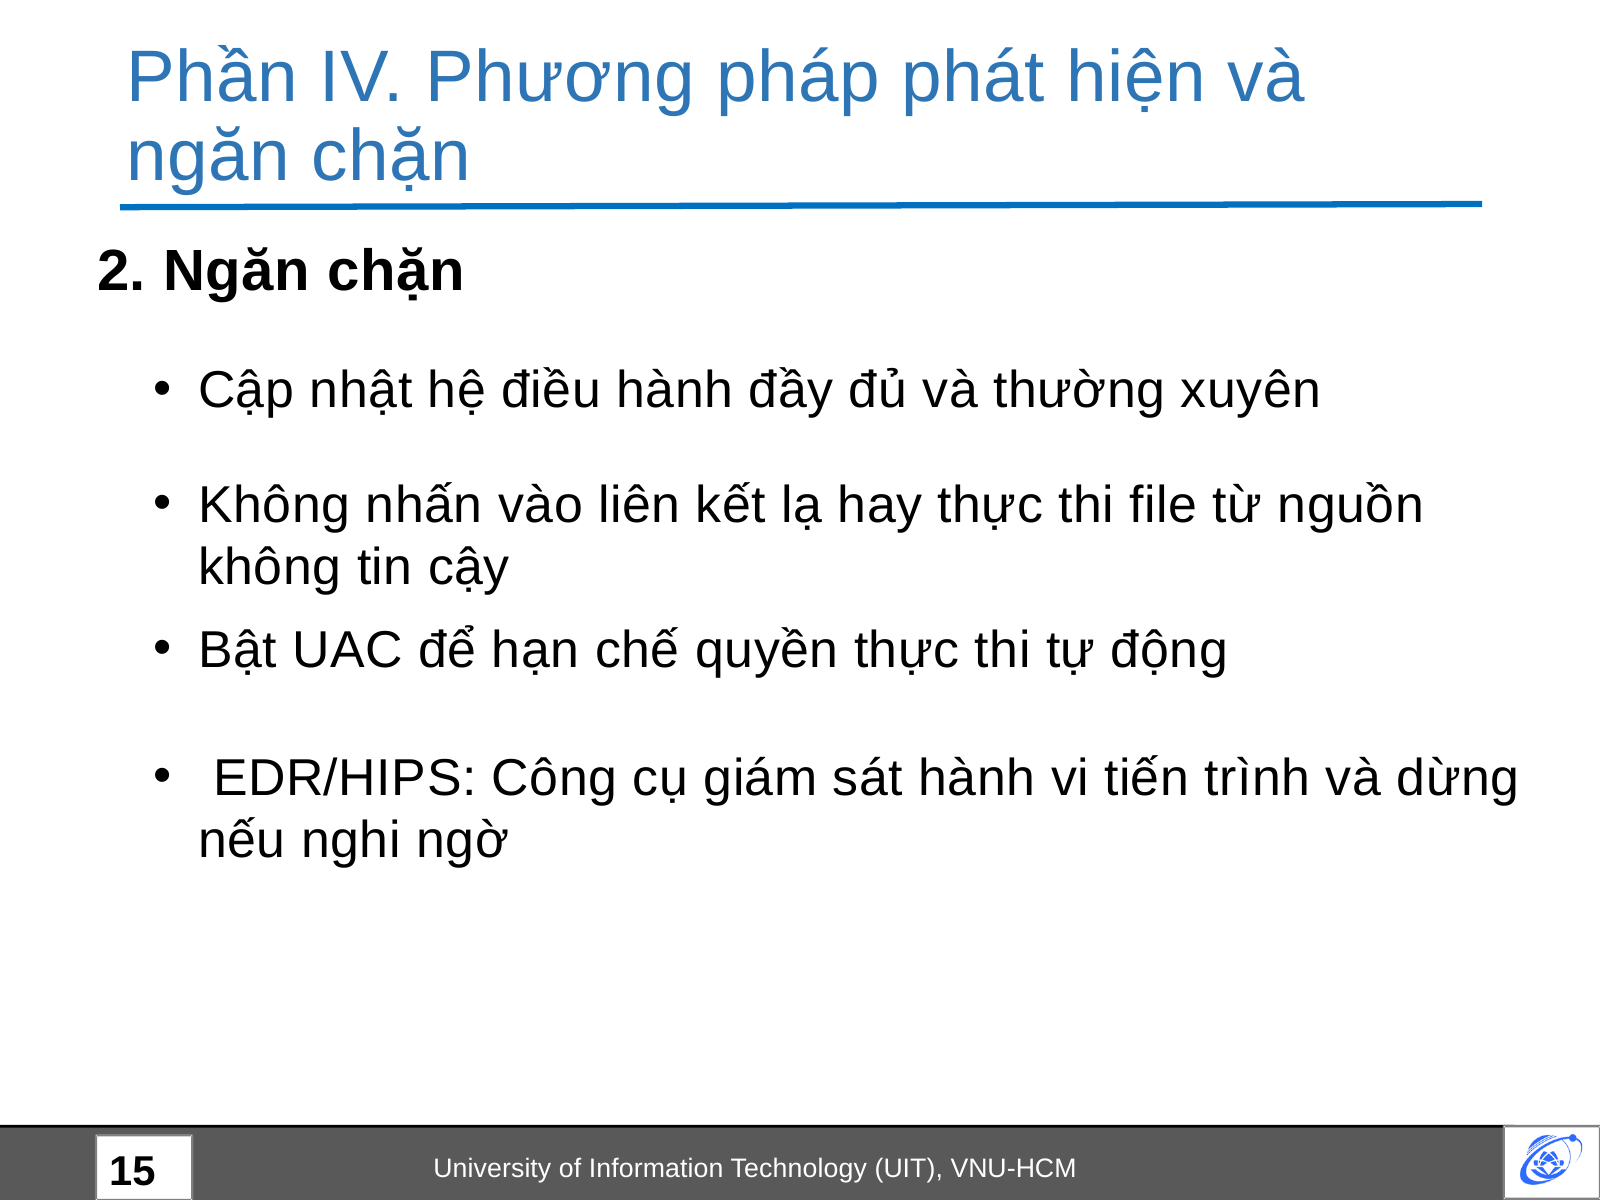

Phần IV. Phương pháp phát hiện và ngăn chặn

2. Ngăn chặn
Cập nhật hệ điều hành đầy đủ và thường xuyên
Không nhấn vào liên kết lạ hay thực thi file từ nguồn không tin cậy
Bật UAC để hạn chế quyền thực thi tự động
 EDR/HIPS: Công cụ giám sát hành vi tiến trình và dừng nếu nghi ngờ

University of Information Technology (UIT), VNU-HCM

15